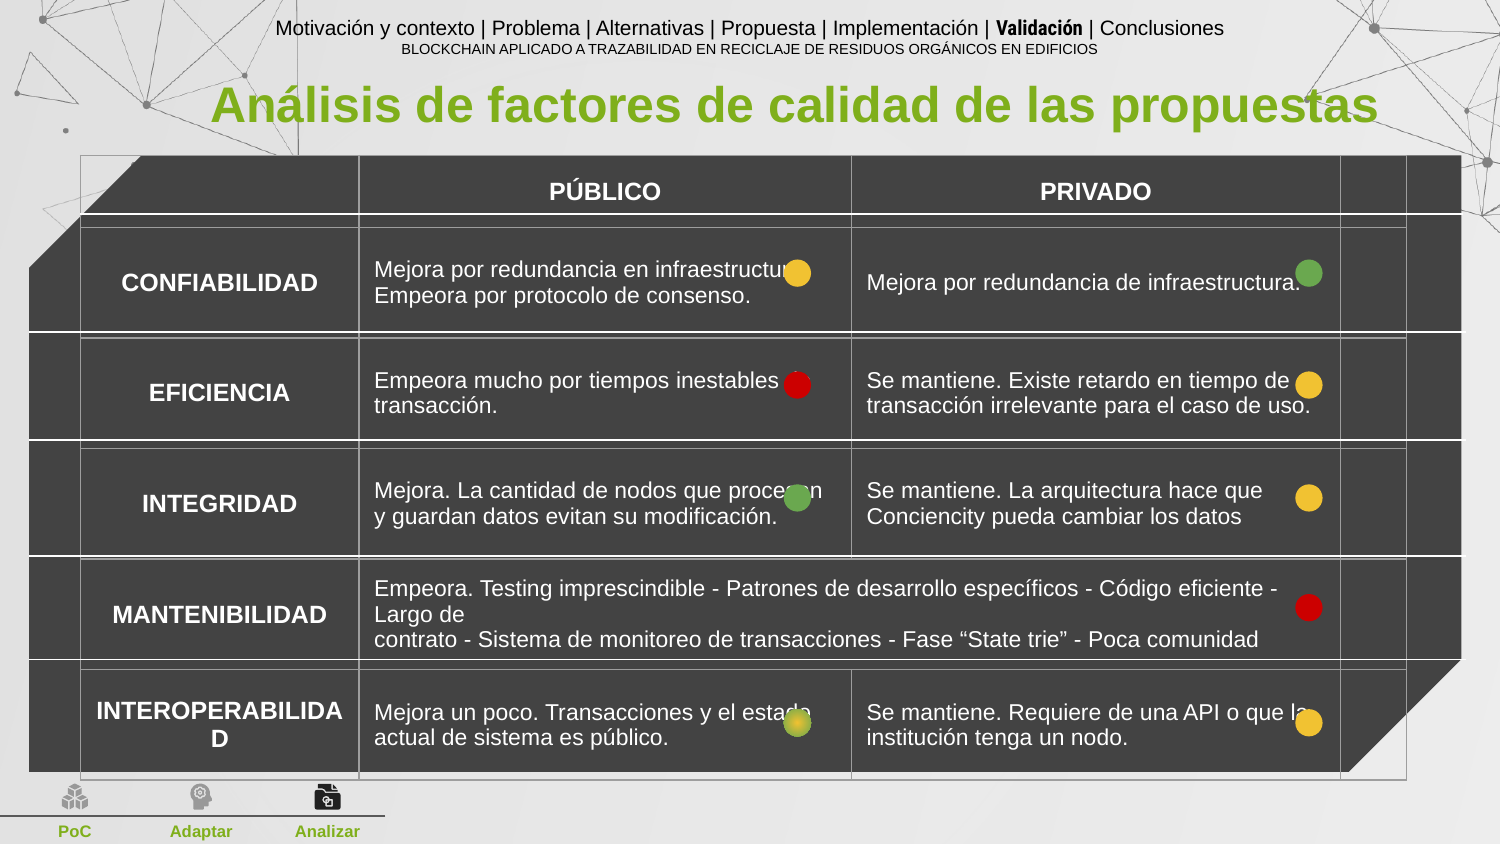

Motivación y contexto | Problema | Alternativas | Propuesta | Implementación | Validación | Conclusiones
BLOCKCHAIN APLICADO A TRAZABILIDAD EN RECICLAJE DE RESIDUOS ORGÁNICOS EN EDIFICIOS

# Análisis de factores de calidad de las propuestas
|  | PÚBLICO | PRIVADO |  |
| --- | --- | --- | --- |
| CONFIABILIDAD | Mejora por redundancia en infraestructura. Empeora por protocolo de consenso. | Mejora por redundancia de infraestructura. |  |
| EFICIENCIA | Empeora mucho por tiempos inestables de transacción. | Se mantiene. Existe retardo en tiempo de transacción irrelevante para el caso de uso. |  |
| INTEGRIDAD | Mejora. La cantidad de nodos que procesan y guardan datos evitan su modificación. | Se mantiene. La arquitectura hace que Conciencity pueda cambiar los datos |  |
| MANTENIBILIDAD | Empeora. Testing imprescindible - Patrones de desarrollo específicos - Código eficiente - Largo de contrato - Sistema de monitoreo de transacciones - Fase “State trie” - Poca comunidad |  |  |
| INTEROPERABILIDAD | Mejora un poco. Transacciones y el estado actual de sistema es público. | Se mantiene. Requiere de una API o que la institución tenga un nodo. |  |

PoC
Analizar
Adaptar